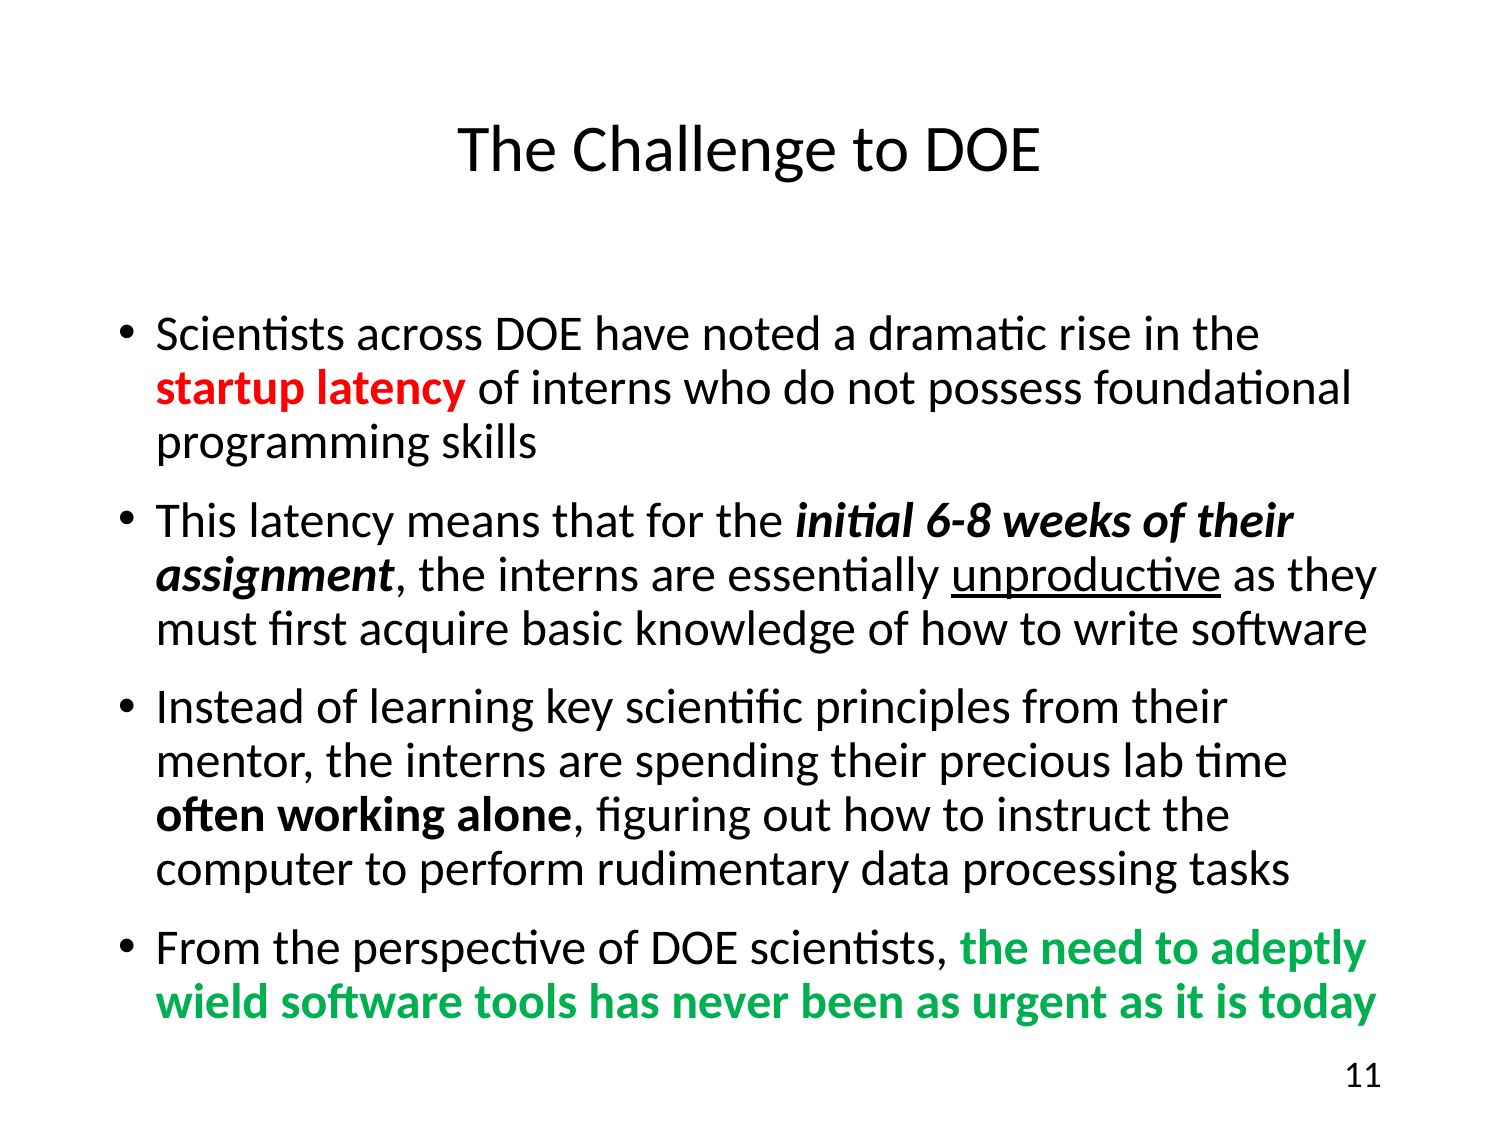

# The Challenge to DOE
Scientists across DOE have noted a dramatic rise in the startup latency of interns who do not possess foundational programming skills
This latency means that for the initial 6-8 weeks of their assignment, the interns are essentially unproductive as they must first acquire basic knowledge of how to write software
Instead of learning key scientific principles from their mentor, the interns are spending their precious lab time often working alone, figuring out how to instruct the computer to perform rudimentary data processing tasks
From the perspective of DOE scientists, the need to adeptly wield software tools has never been as urgent as it is today

11